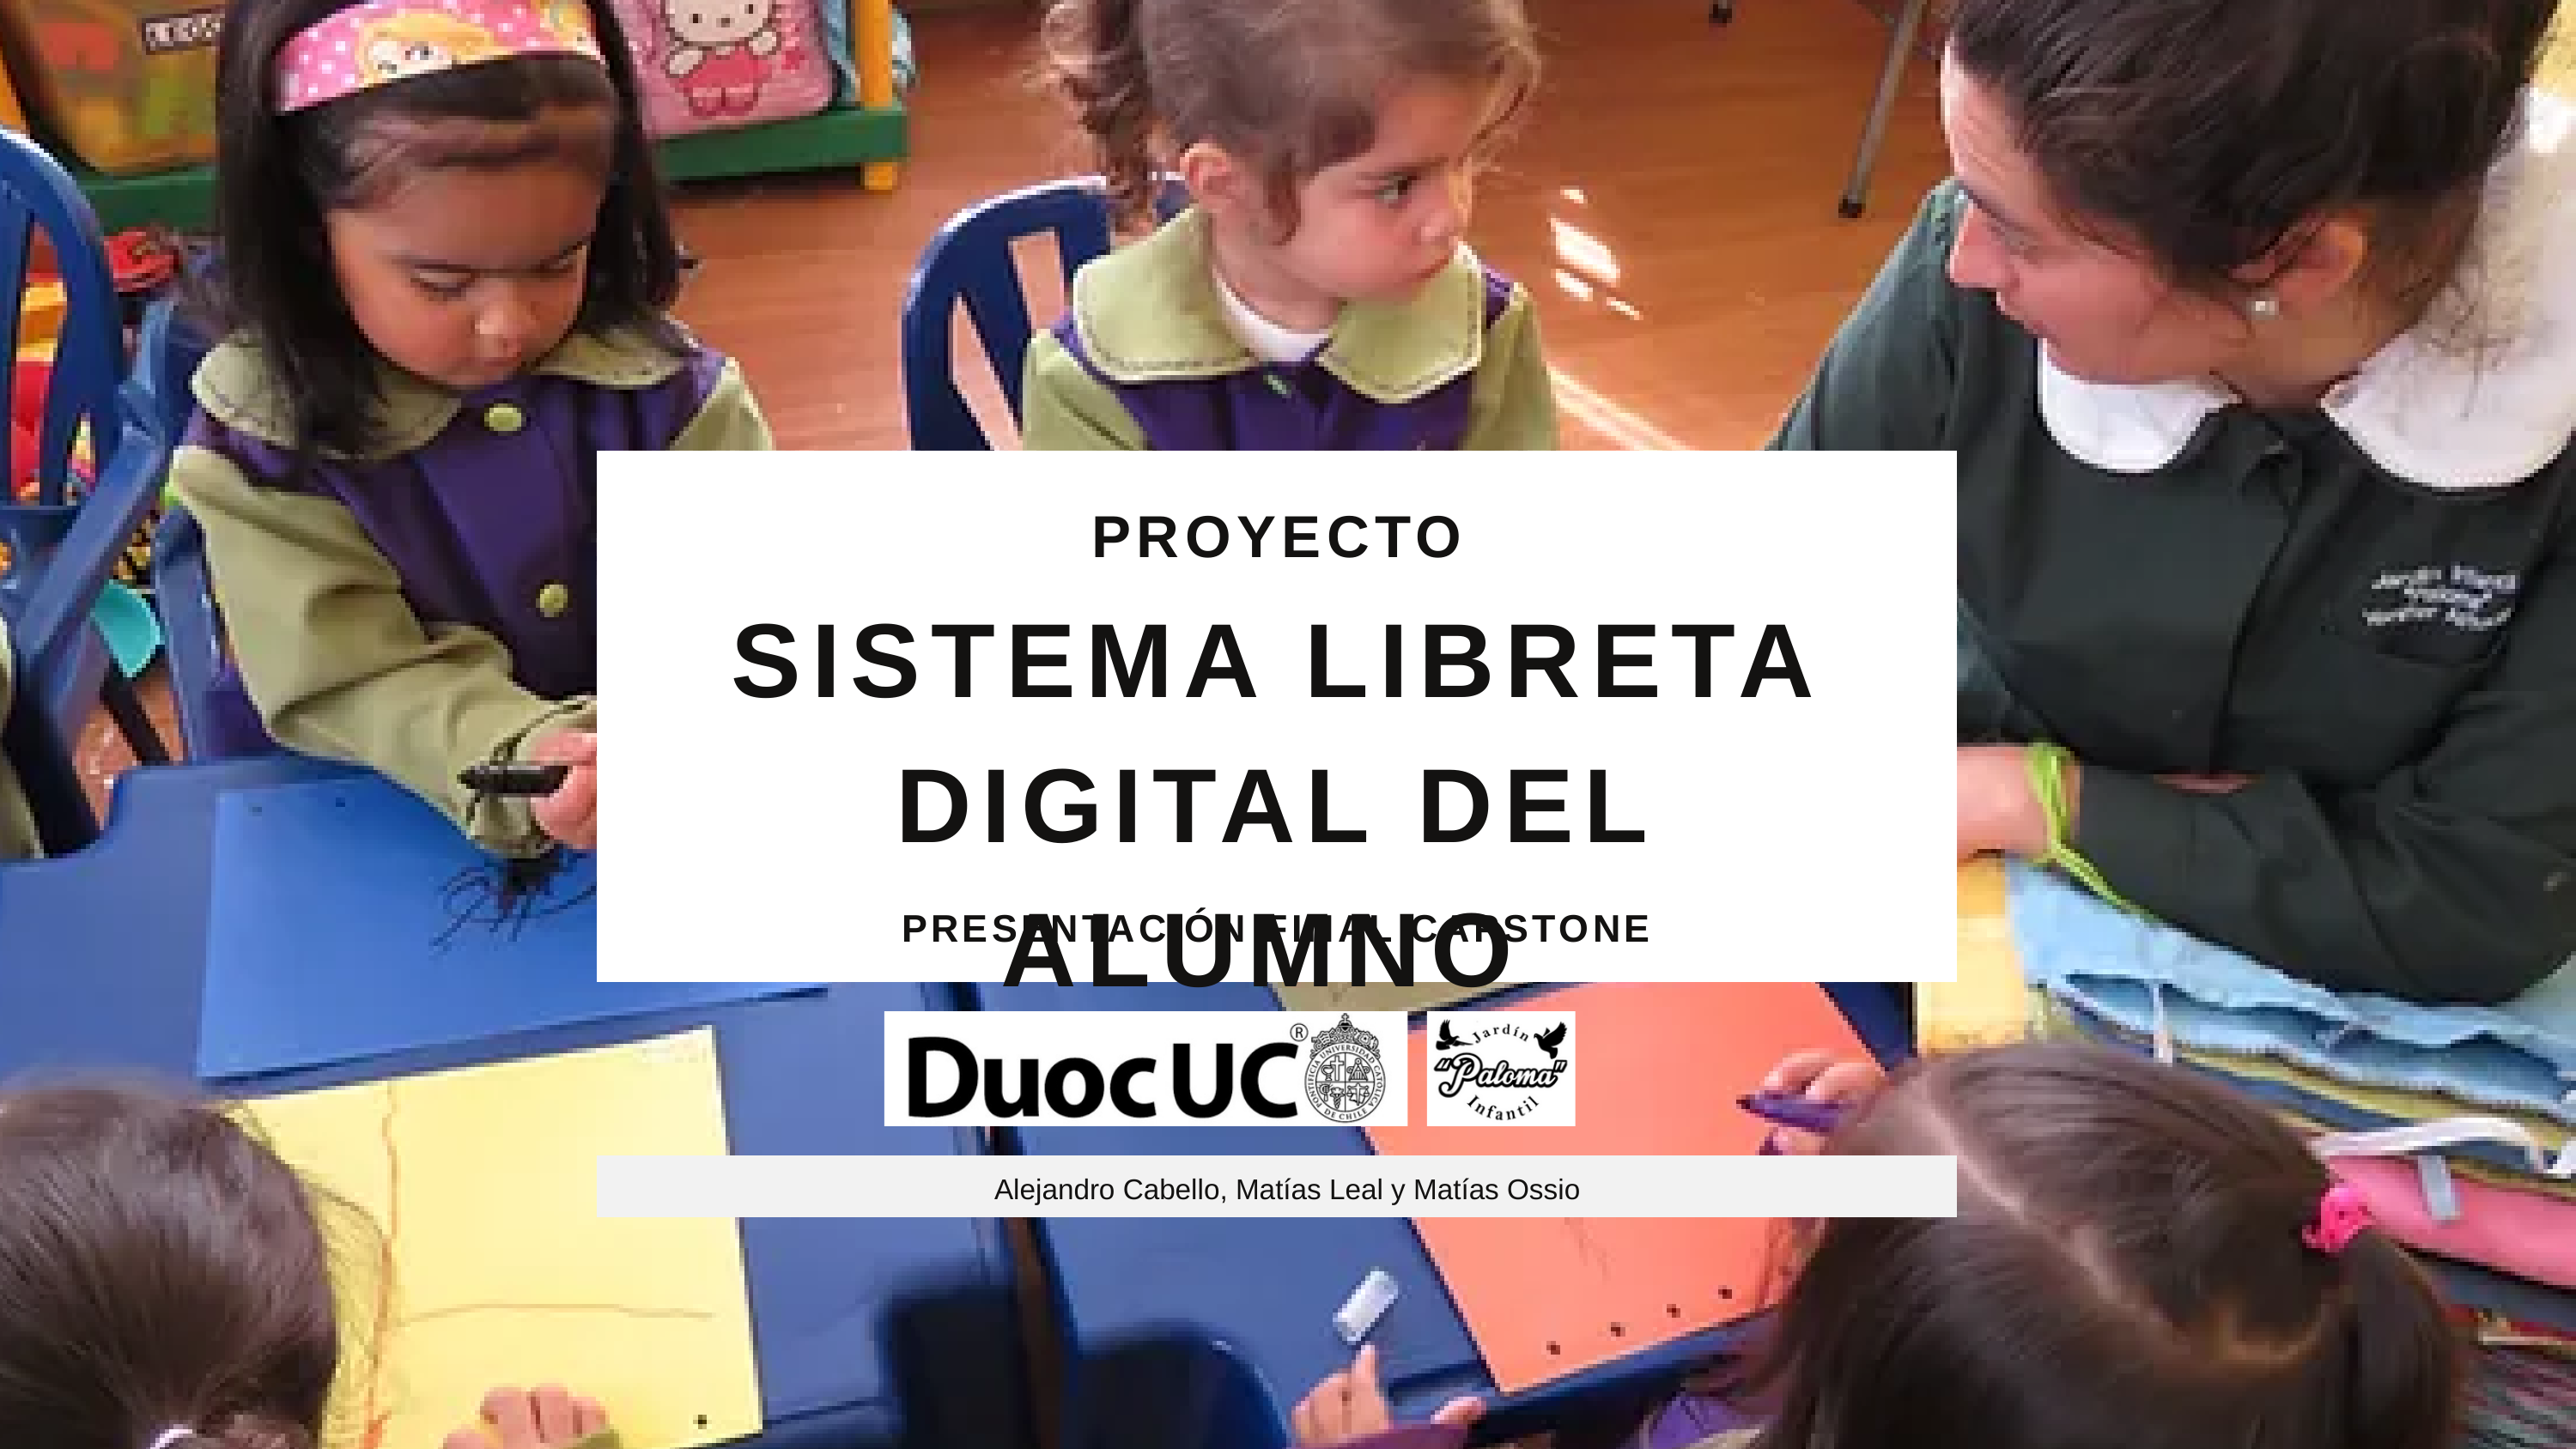

PROYECTO
SISTEMA LIBRETA DIGITAL DEL ALUMNO

PRESENTACIÓN FINAL CAPSTONE

Alejandro Cabello, Matías Leal y Matías Ossio